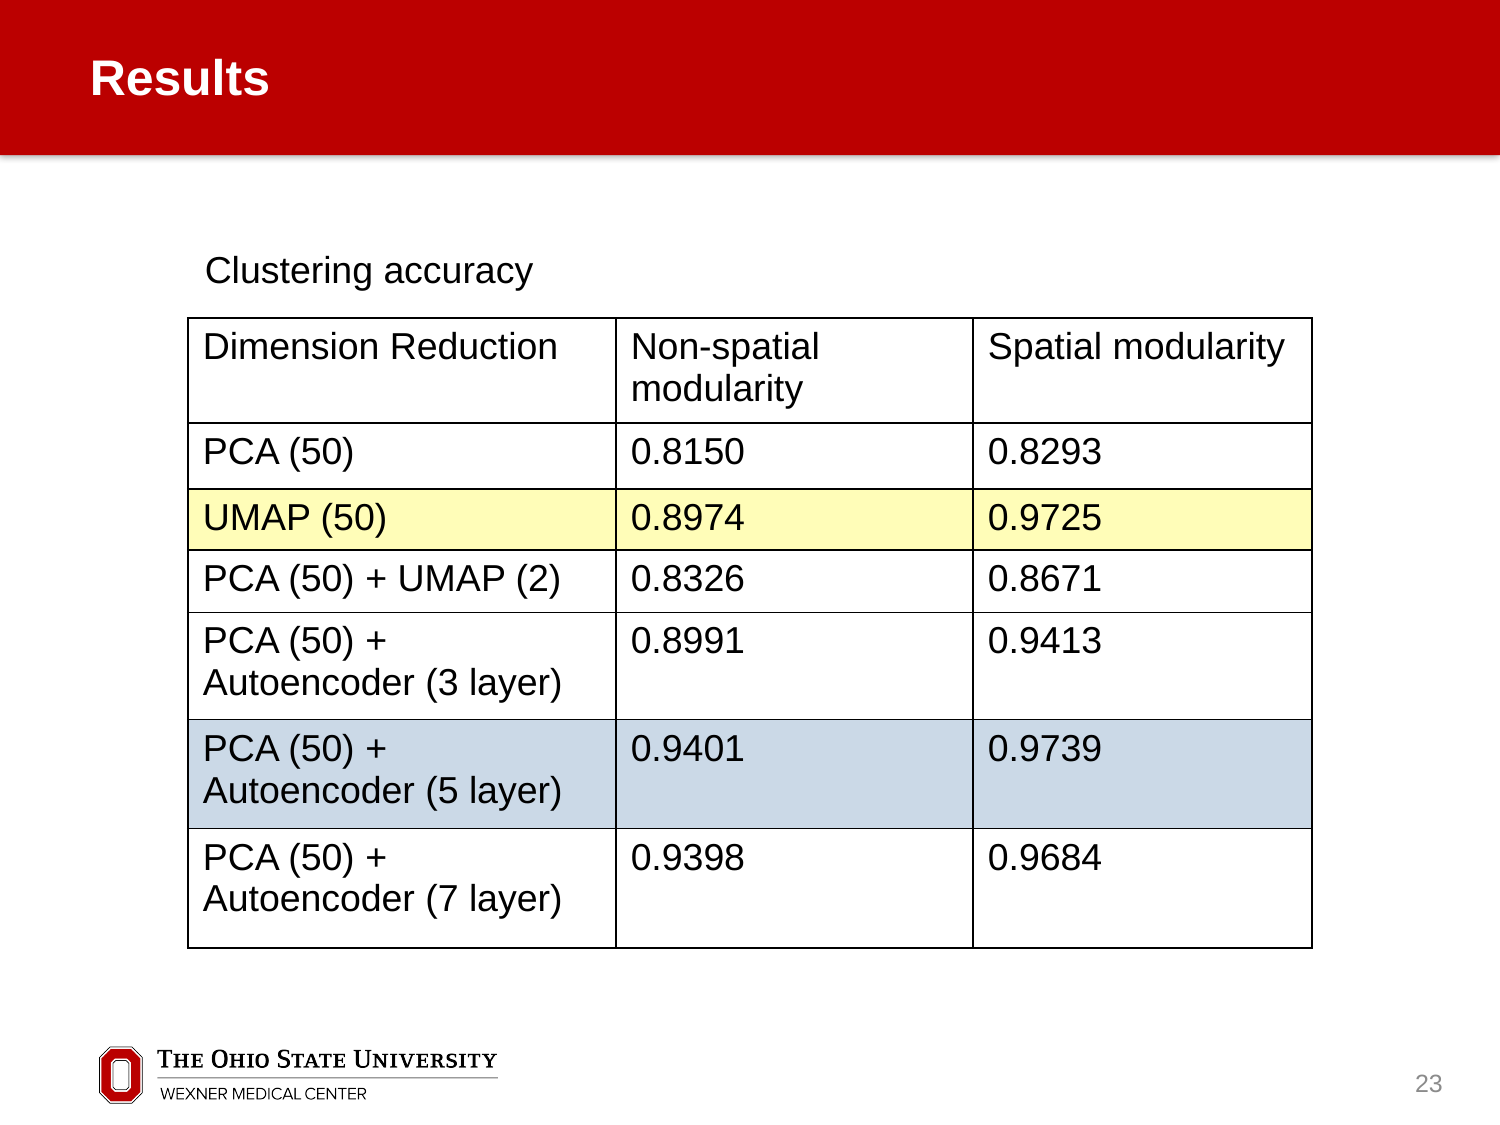

Results

Clustering accuracy
| Dimension Reduction | Non-spatial modularity | Spatial modularity |
| --- | --- | --- |
| PCA (50) | 0.8150 | 0.8293 |
| UMAP (50) | 0.8974 | 0.9725 |
| PCA (50) + UMAP (2) | 0.8326 | 0.8671 |
| PCA (50) + Autoencoder (3 layer) | 0.8991 | 0.9413 |
| PCA (50) + Autoencoder (5 layer) | 0.9401 | 0.9739 |
| PCA (50) + Autoencoder (7 layer) | 0.9398 | 0.9684 |
23